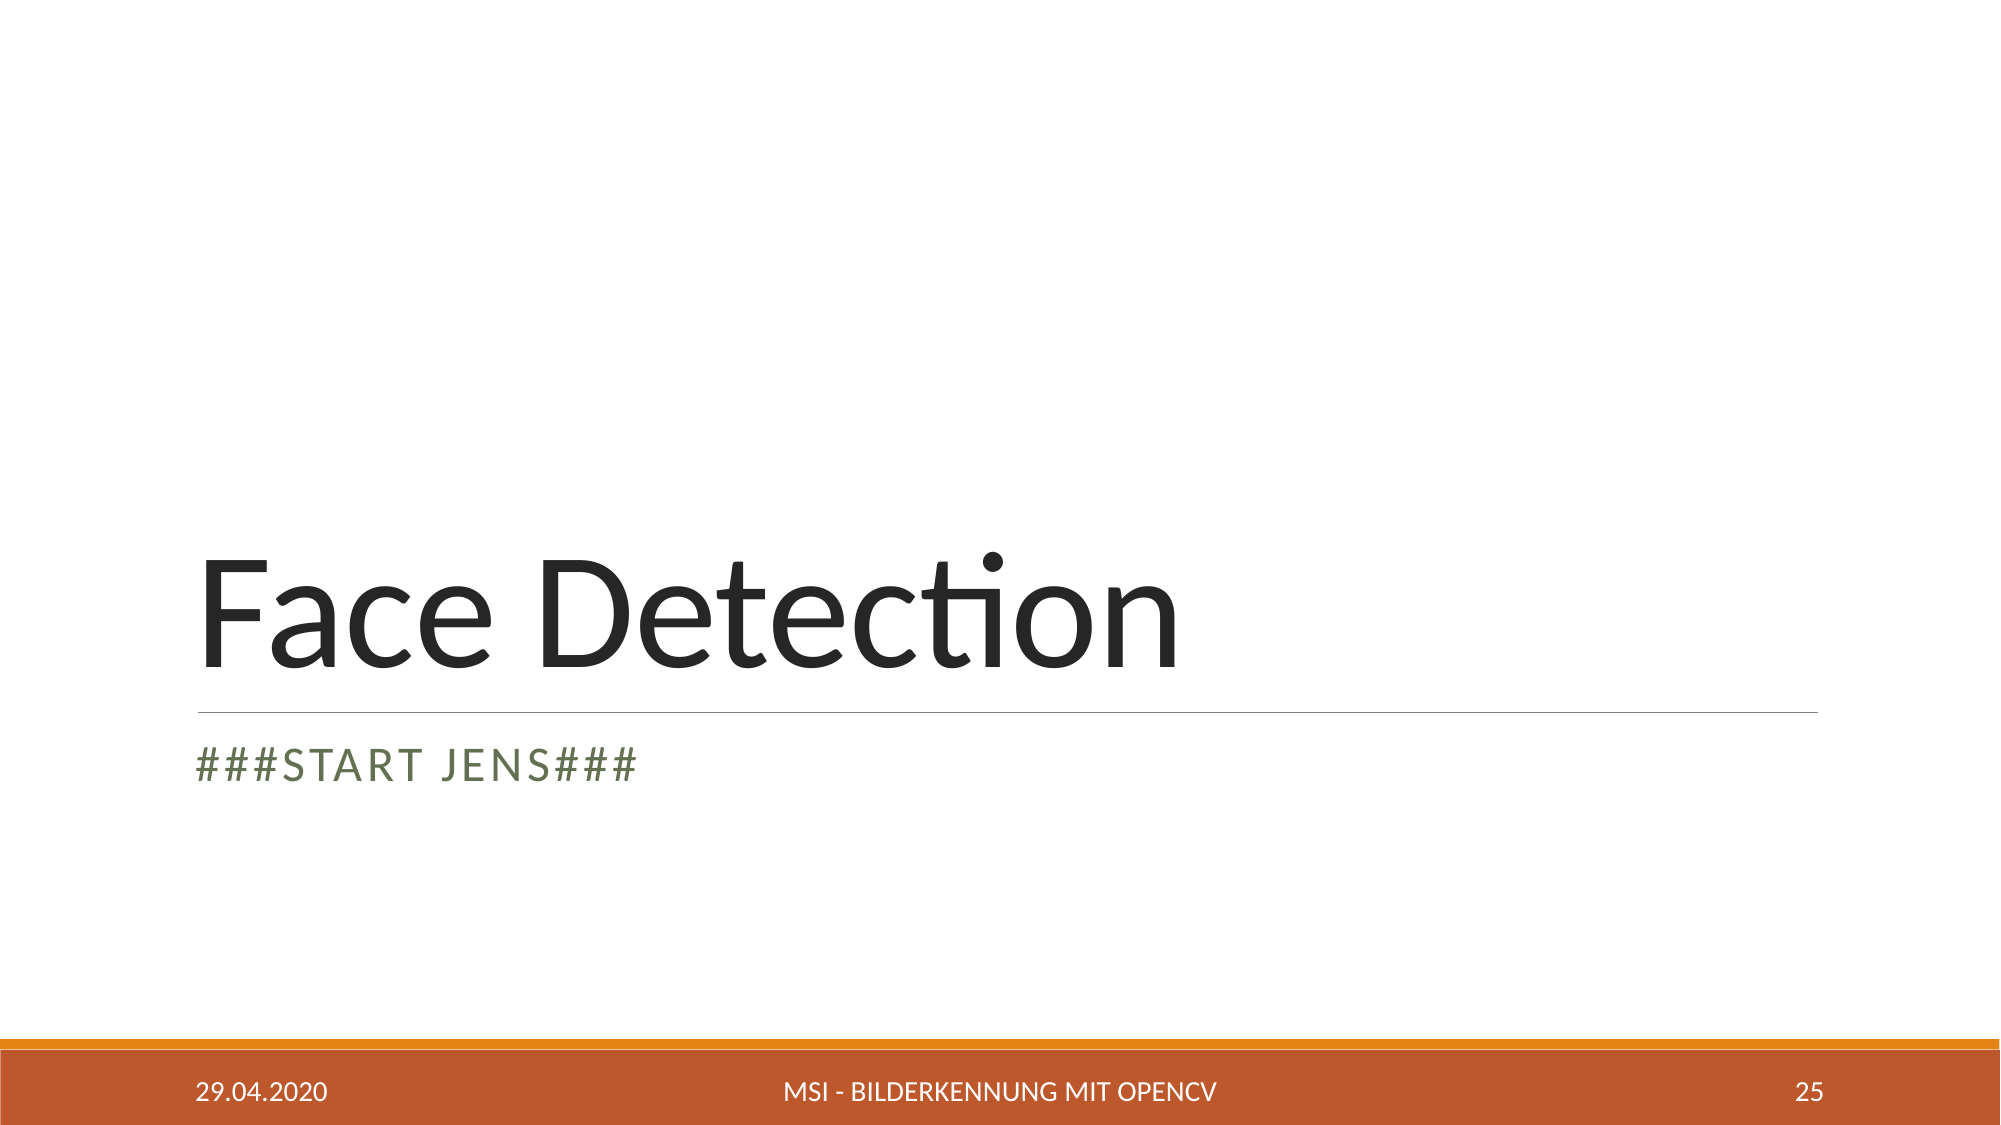

# Face Detection
###Start Jens###
29.04.2020
MSI - Bilderkennung mit OpenCV
25